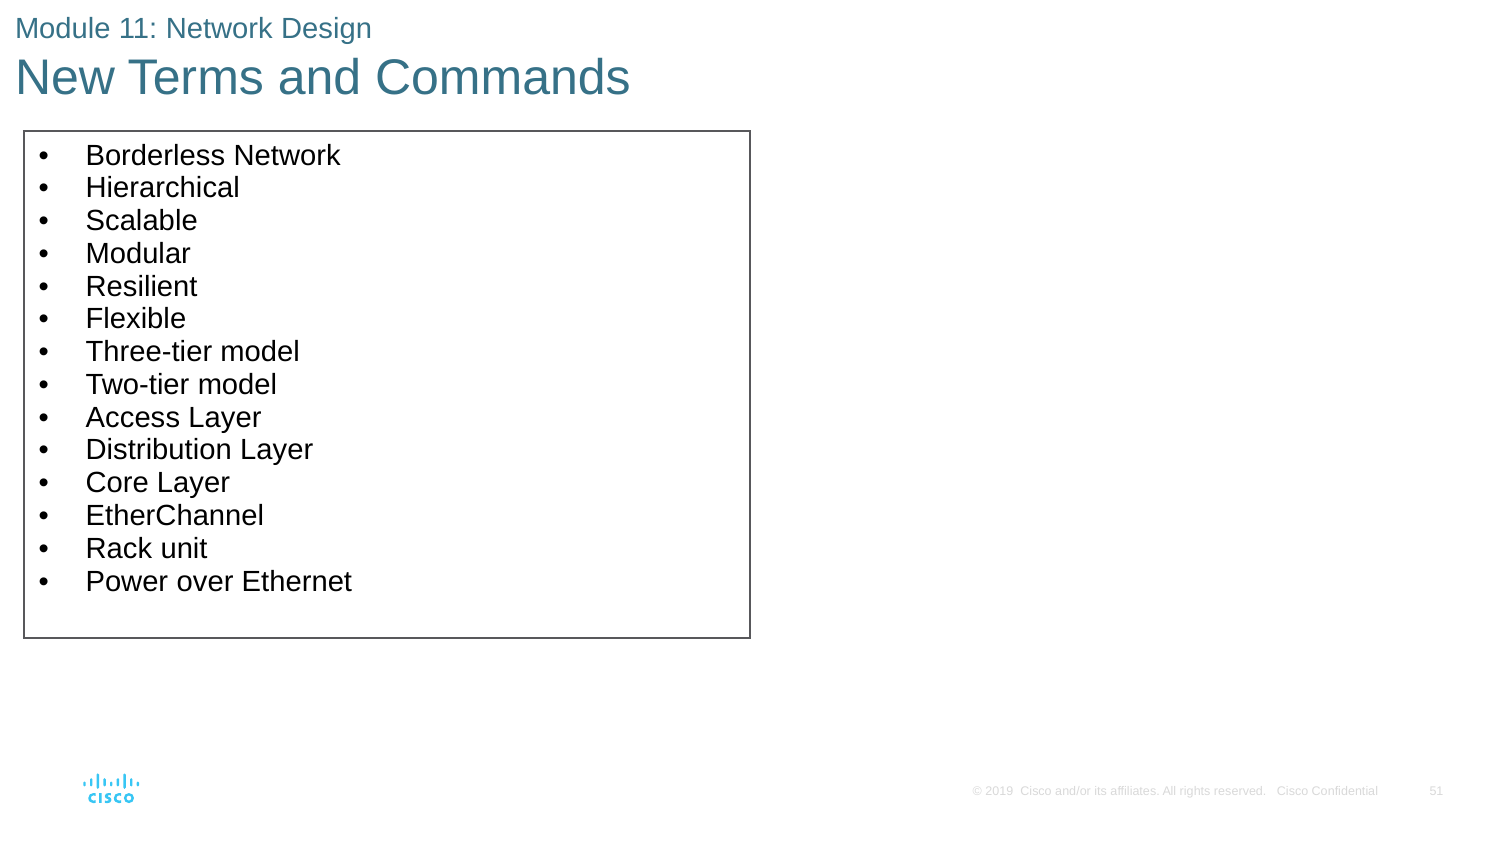

# Module 11: Network Design New Terms and Commands
| Borderless Network Hierarchical Scalable Modular Resilient Flexible Three-tier model Two-tier model Access Layer Distribution Layer Core Layer EtherChannel Rack unit Power over Ethernet |  |
| --- | --- |